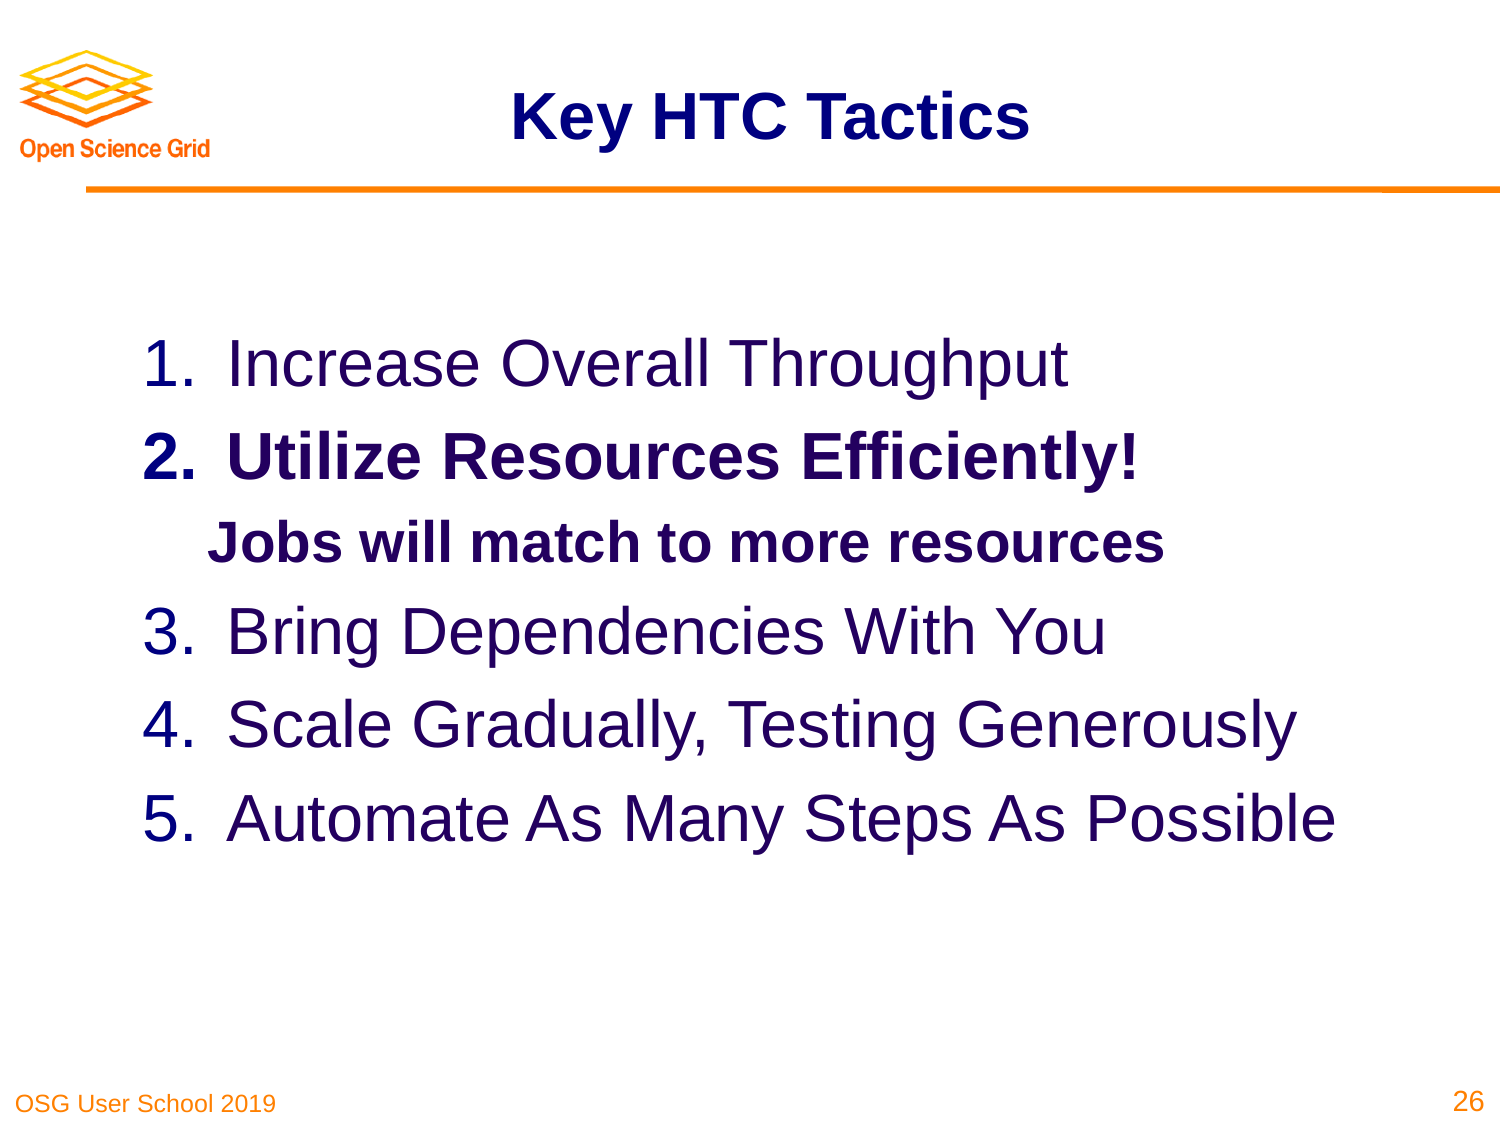

# Key HTC Tactics

Increase Overall Throughput
Utilize Resources Efficiently!
Jobs will match to more resources
Bring Dependencies With You
Scale Gradually, Testing Generously
Automate As Many Steps As Possible
26